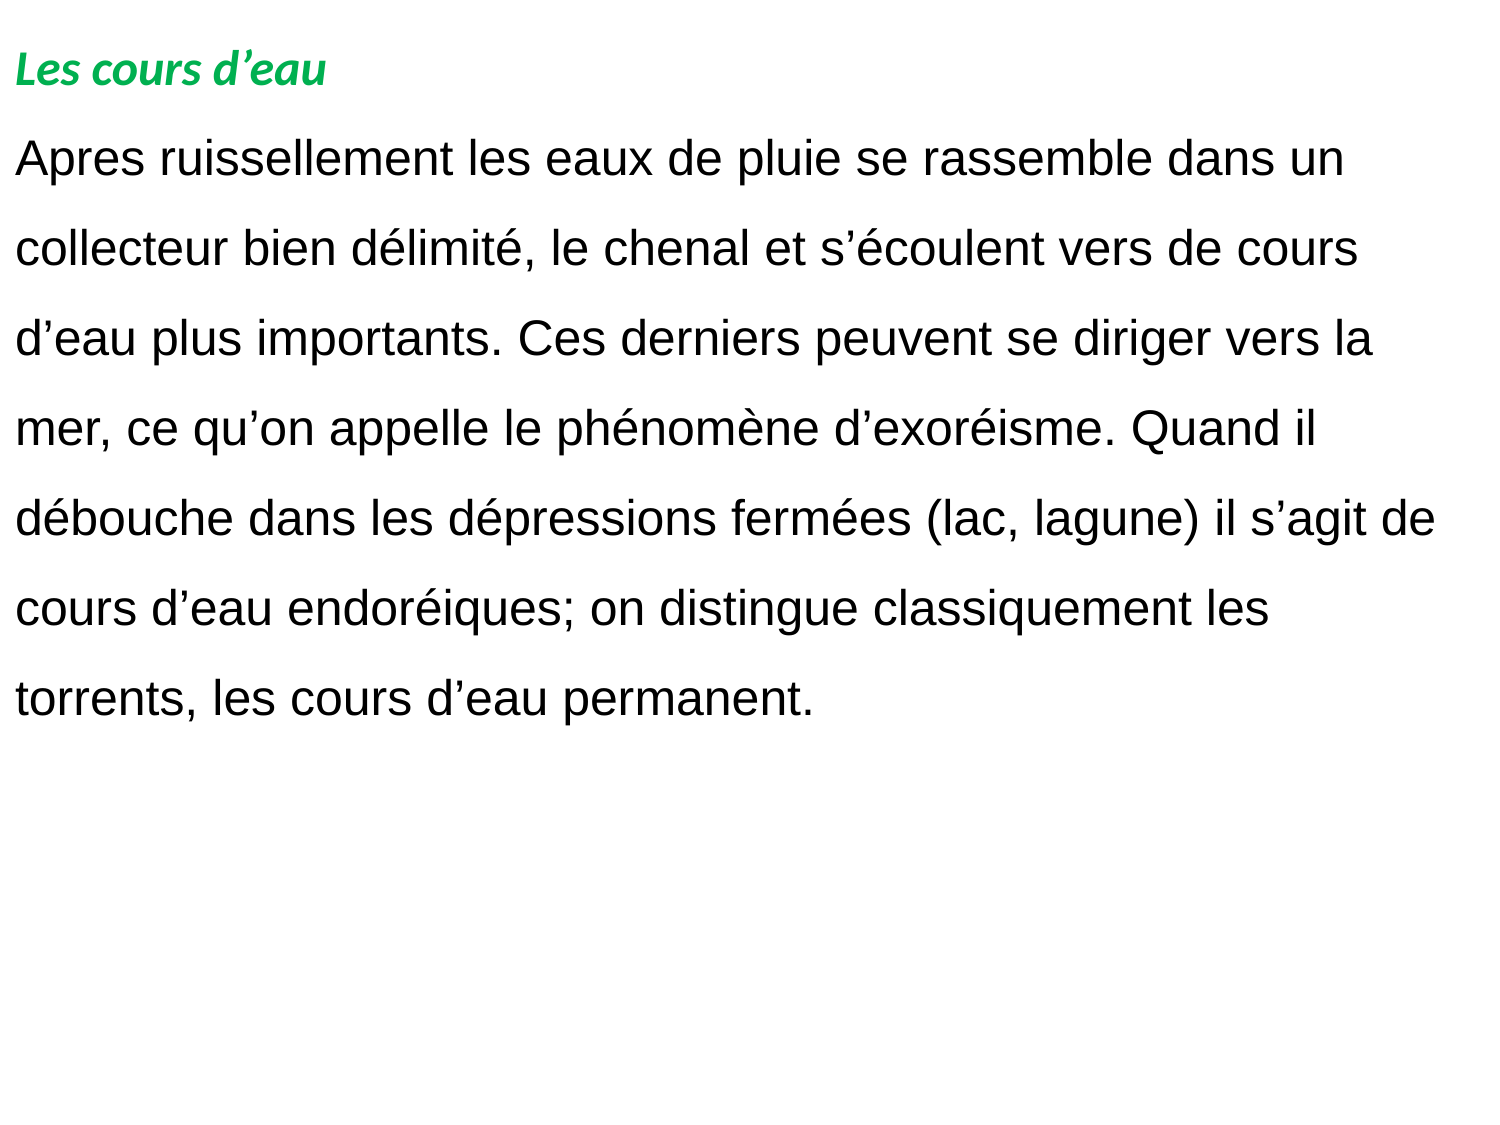

Les cours d’eau
Apres ruissellement les eaux de pluie se rassemble dans un collecteur bien délimité, le chenal et s’écoulent vers de cours d’eau plus importants. Ces derniers peuvent se diriger vers la mer, ce qu’on appelle le phénomène d’exoréisme. Quand il débouche dans les dépressions fermées (lac, lagune) il s’agit de cours d’eau endoréiques; on distingue classiquement les torrents, les cours d’eau permanent.